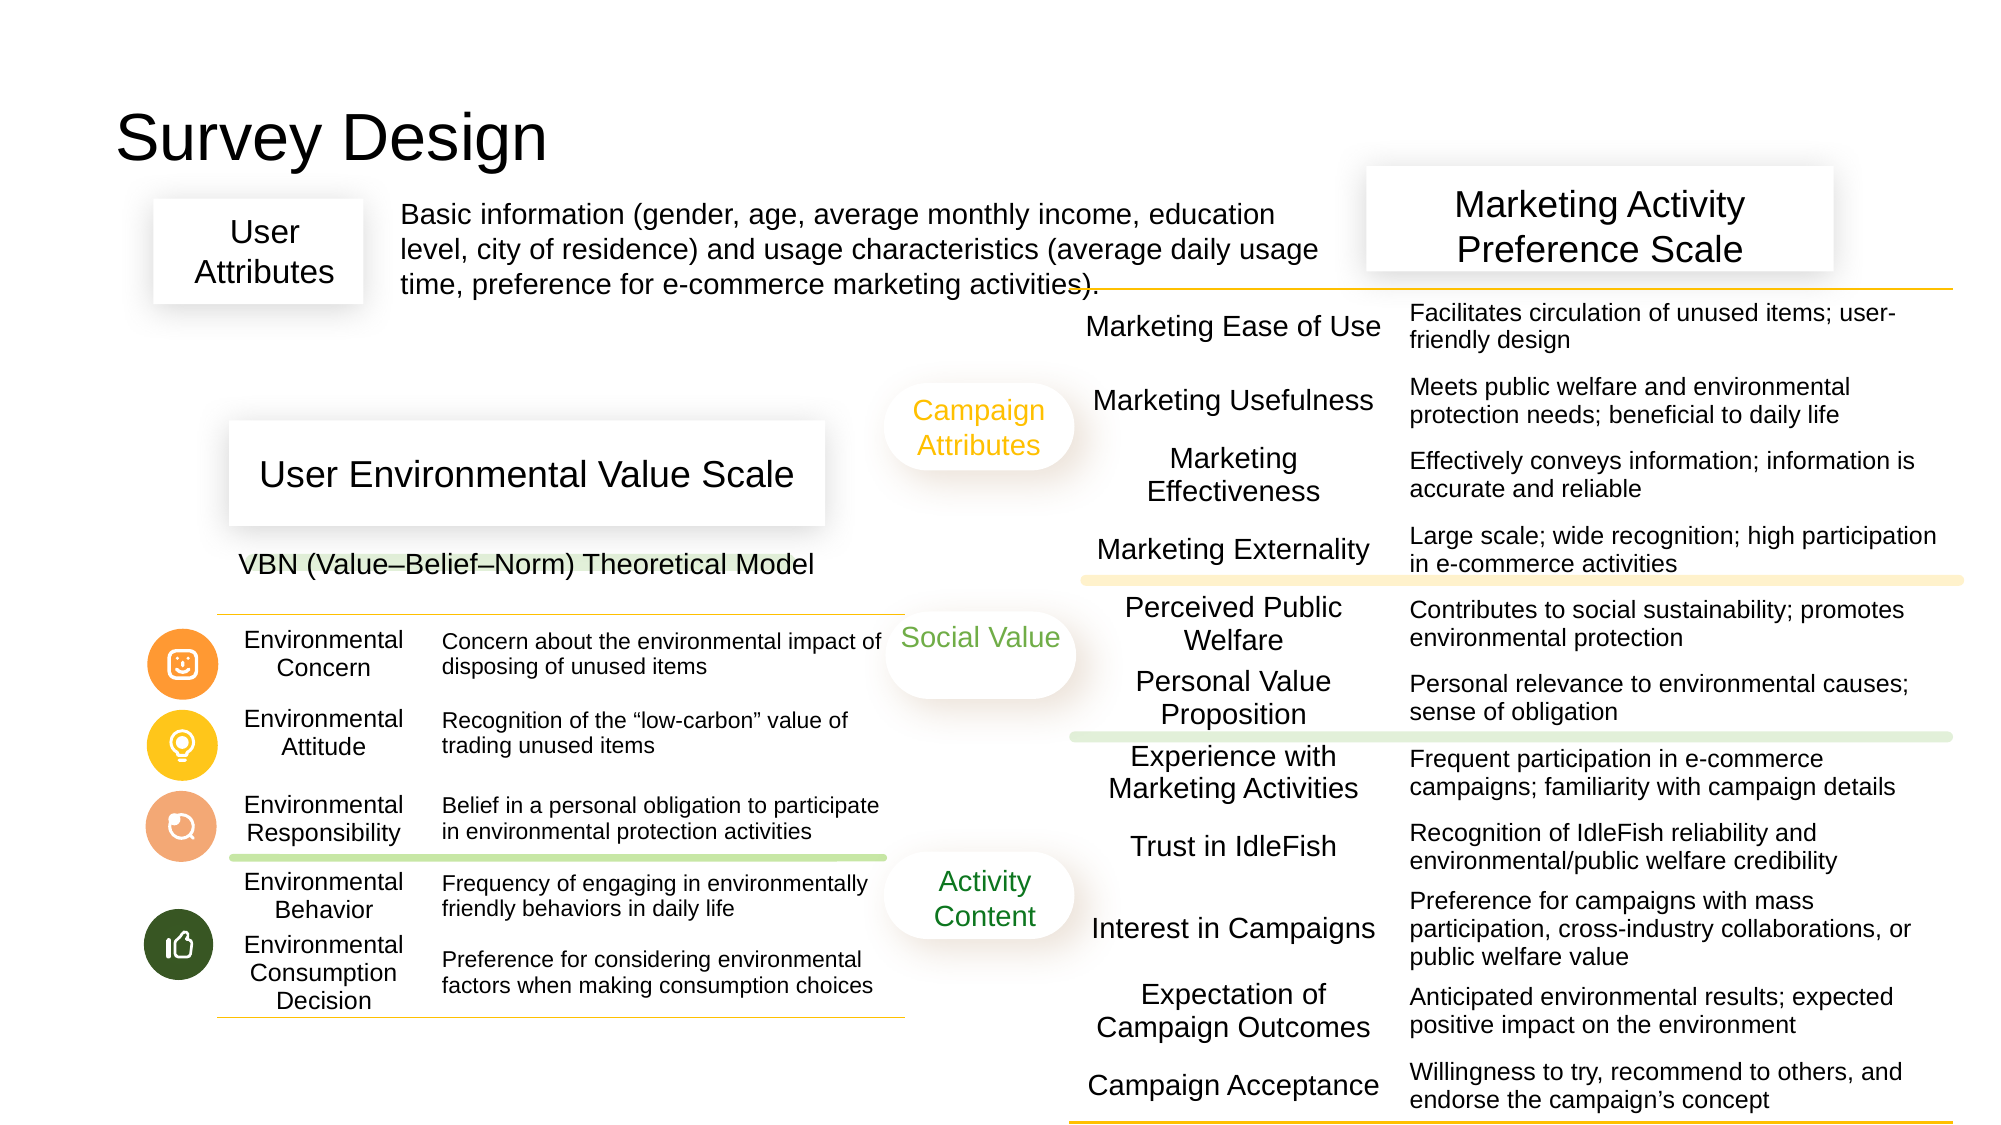

Survey Design

Marketing Activity Preference Scale
Basic information (gender, age, average monthly income, education level, city of residence) and usage characteristics (average daily usage time, preference for e-commerce marketing activities).

User Attributes
| Marketing Ease of Use | Facilitates circulation of unused items; user-friendly design |
| --- | --- |
| Marketing Usefulness | Meets public welfare and environmental protection needs; beneficial to daily life |
| Marketing Effectiveness | Effectively conveys information; information is accurate and reliable |
| Marketing Externality | Large scale; wide recognition; high participation in e-commerce activities |
| Perceived Public Welfare | Contributes to social sustainability; promotes environmental protection |
| Personal Value Proposition | Personal relevance to environmental causes; sense of obligation |
| Experience with Marketing Activities | Frequent participation in e-commerce campaigns; familiarity with campaign details |
| Trust in IdleFish | Recognition of IdleFish reliability and environmental/public welfare credibility |
| Interest in Campaigns | Preference for campaigns with mass participation, cross-industry collaborations, or public welfare value |
| Expectation of Campaign Outcomes | Anticipated environmental results; expected positive impact on the environment |
| Campaign Acceptance | Willingness to try, recommend to others, and endorse the campaign’s concept |

Campaign Attributes

User Environmental Value Scale
VBN (Value–Belief–Norm) Theoretical Model

Social Value

| Environmental Concern | Concern about the environmental impact of disposing of unused items |
| --- | --- |
| Environmental Attitude | Recognition of the “low-carbon” value of trading unused items |
| Environmental Responsibility | Belief in a personal obligation to participate in environmental protection activities |
| Environmental Behavior | Frequency of engaging in environmentally friendly behaviors in daily life |
| Environmental Consumption Decision | Preference for considering environmental factors when making consumption choices |

Activity Content